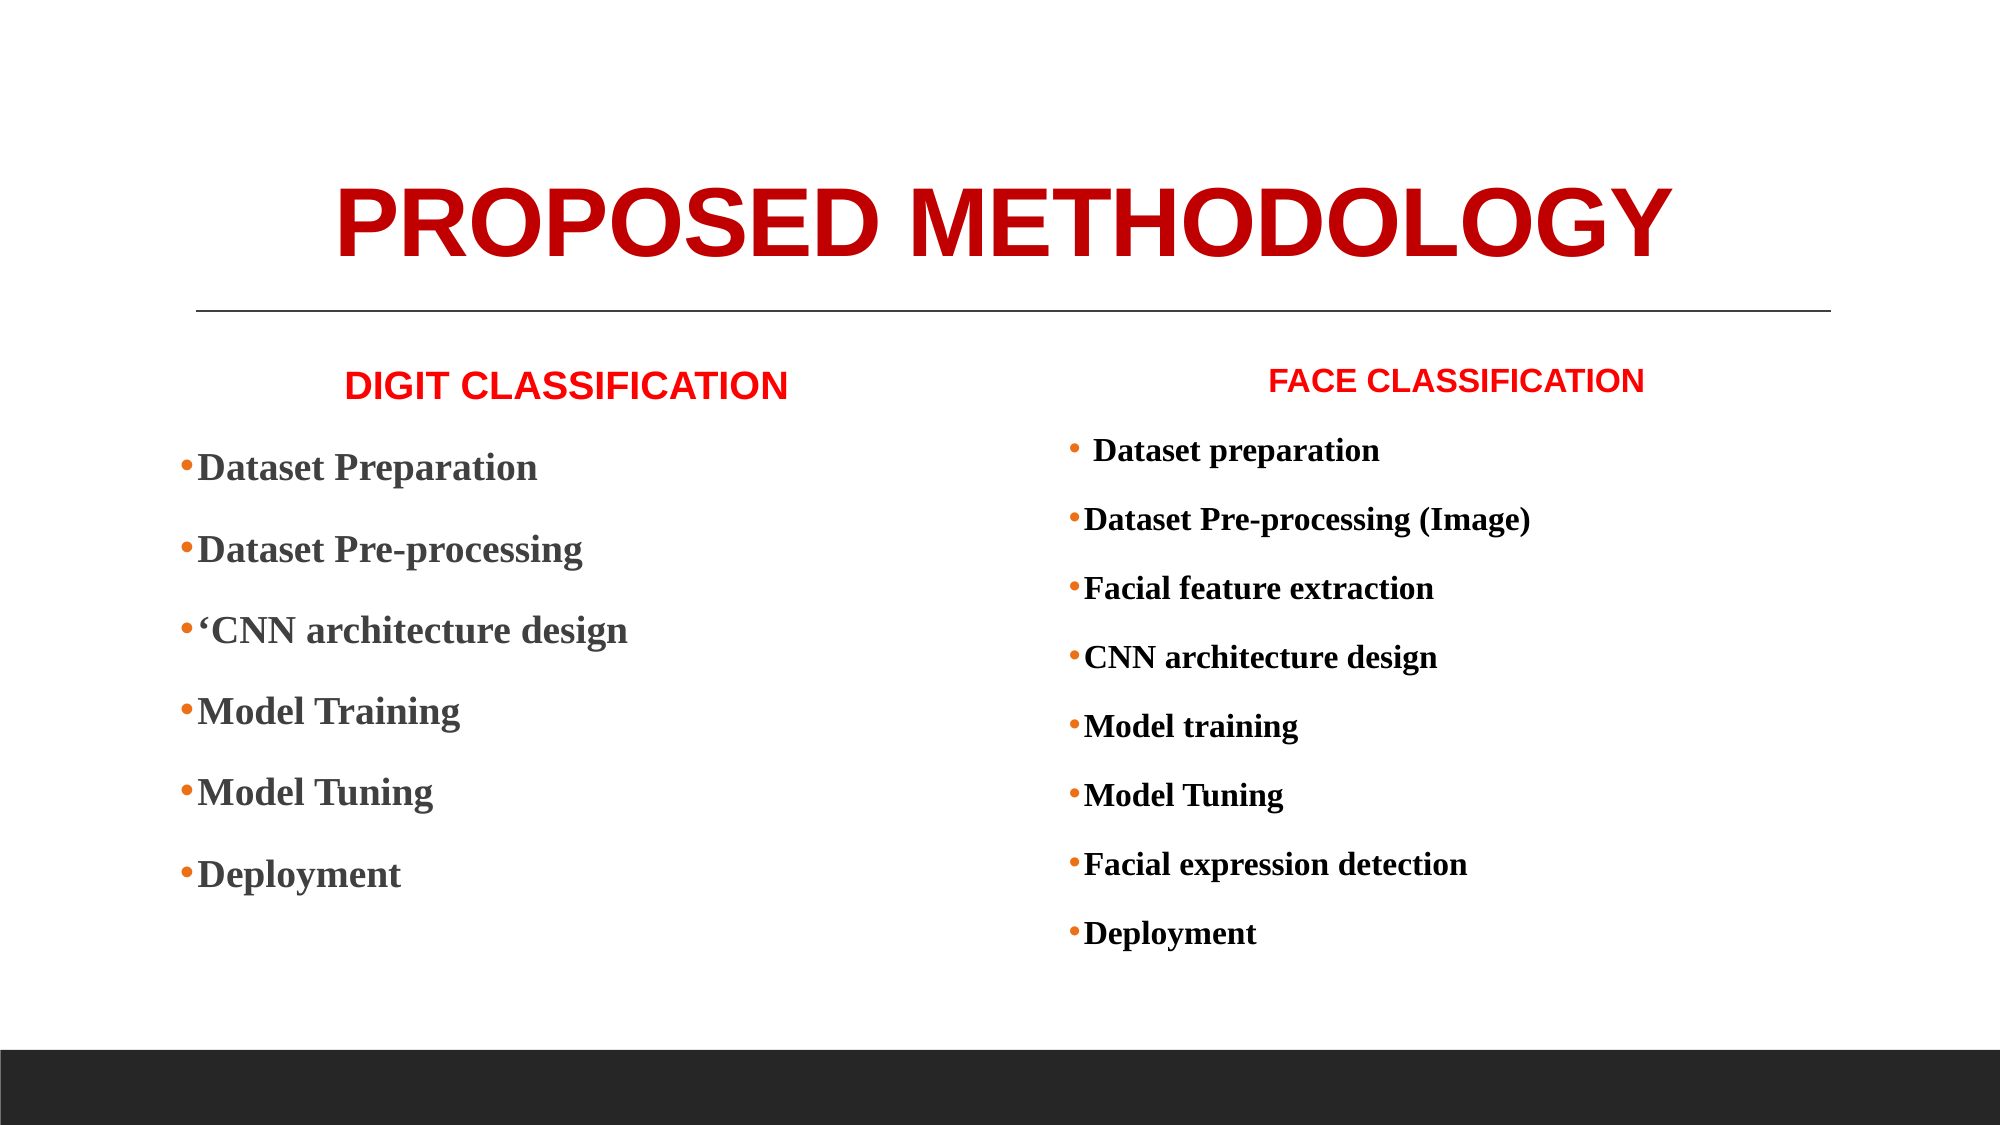

# PROPOSED METHODOLOGY
DIGIT CLASSIFICATION
Dataset Preparation
Dataset Pre-processing
‘CNN architecture design
Model Training
Model Tuning
Deployment
FACE CLASSIFICATION
 Dataset preparation
Dataset Pre-processing (Image)
Facial feature extraction
CNN architecture design
Model training
Model Tuning
Facial expression detection
Deployment